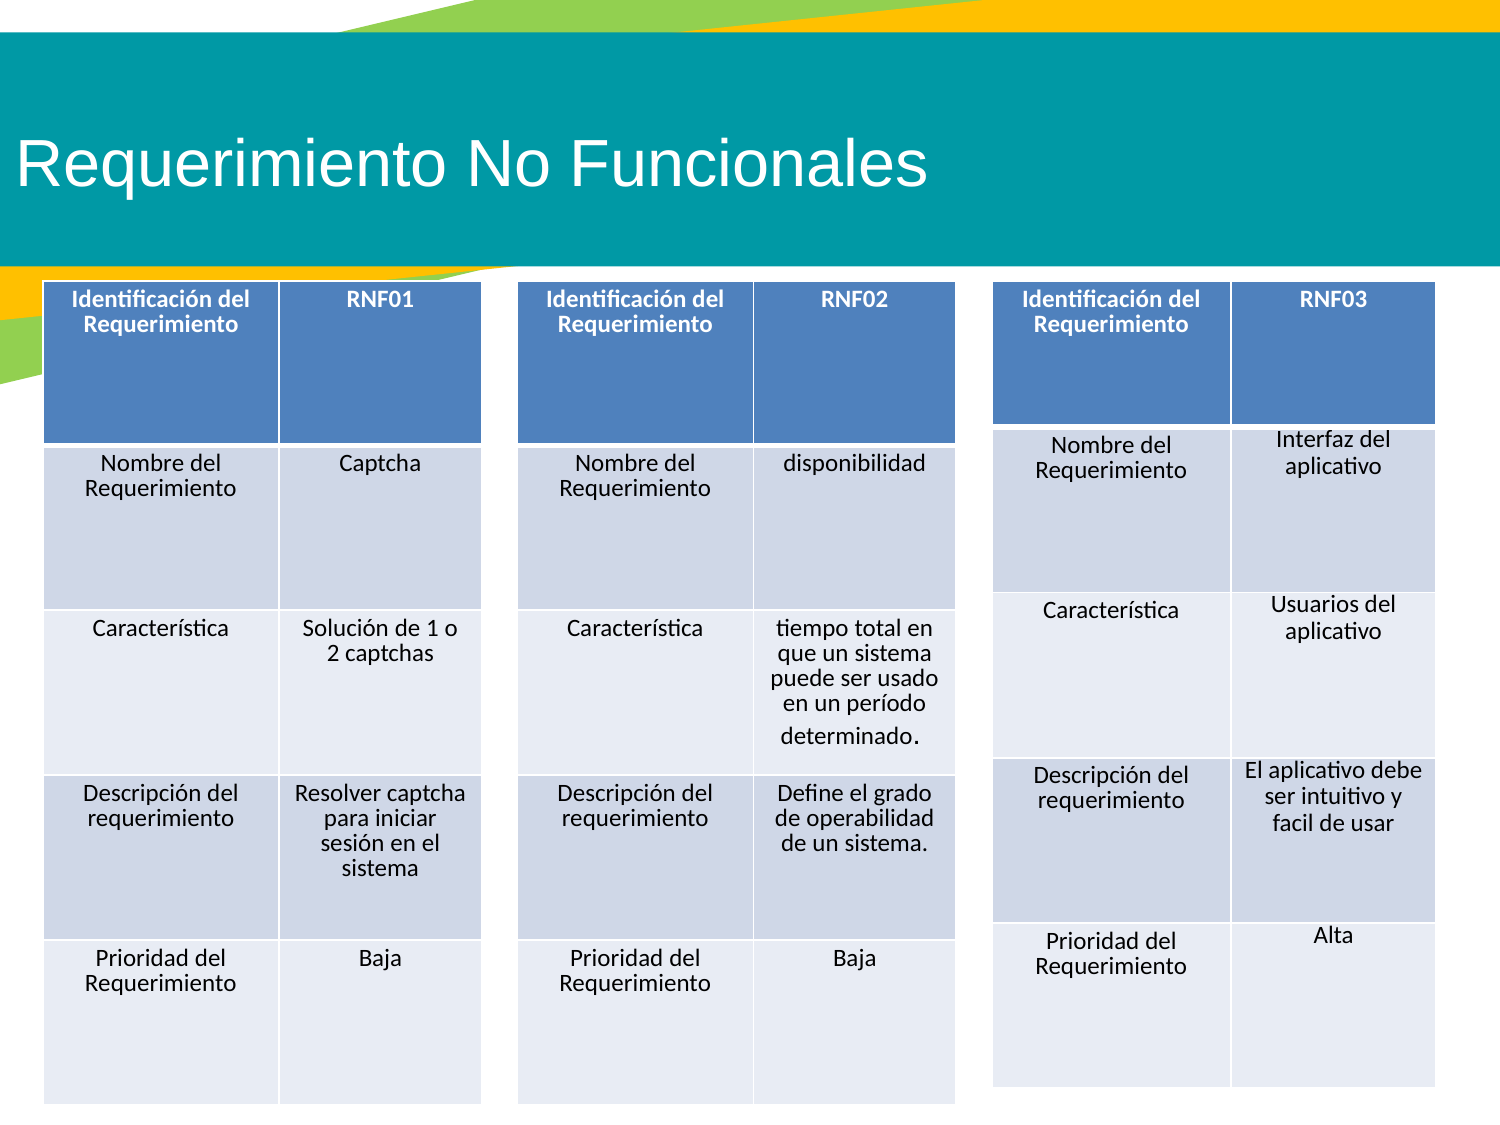

Requerimiento No Funcionales
| Identificación del Requerimiento | RNF01 |
| --- | --- |
| Nombre del Requerimiento | Captcha |
| Característica | Solución de 1 o 2 captchas |
| Descripción del requerimiento | Resolver captcha para iniciar sesión en el sistema |
| Prioridad del Requerimiento | Baja |
| Identificación del Requerimiento | RNF02 |
| --- | --- |
| Nombre del Requerimiento | disponibilidad |
| Característica | tiempo total en que un sistema puede ser usado en un período determinado. |
| Descripción del requerimiento | Define el grado de operabilidad de un sistema. |
| Prioridad del Requerimiento | Baja |
| Identificación del Requerimiento | RNF03 |
| --- | --- |
| Nombre del Requerimiento | Interfaz del aplicativo |
| Característica | Usuarios del aplicativo |
| Descripción del requerimiento | El aplicativo debe ser intuitivo y facil de usar |
| Prioridad del Requerimiento | Alta |